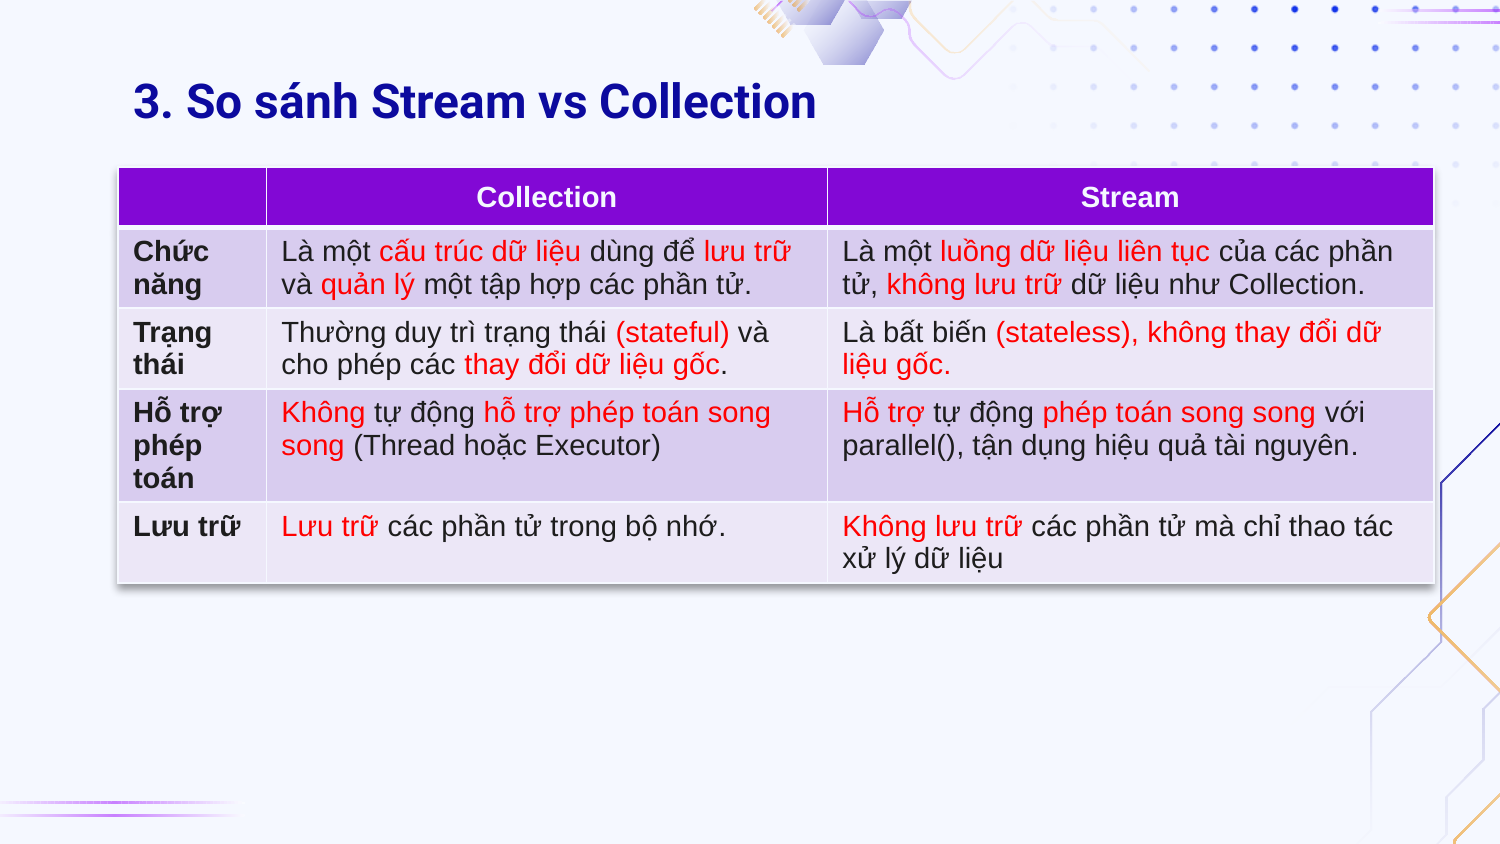

# 3. So sánh Stream vs Collection
|  | Collection | Stream |
| --- | --- | --- |
| Chức năng | Là một cấu trúc dữ liệu dùng để lưu trữ và quản lý một tập hợp các phần tử. | Là một luồng dữ liệu liên tục của các phần tử, không lưu trữ dữ liệu như Collection. |
| Trạng thái | Thường duy trì trạng thái (stateful) và cho phép các thay đổi dữ liệu gốc. | Là bất biến (stateless), không thay đổi dữ liệu gốc. |
| Hỗ trợ phép toán | Không tự động hỗ trợ phép toán song song (Thread hoặc Executor) | Hỗ trợ tự động phép toán song song với parallel(), tận dụng hiệu quả tài nguyên. |
| Lưu trữ | Lưu trữ các phần tử trong bộ nhớ. | Không lưu trữ các phần tử mà chỉ thao tác xử lý dữ liệu |